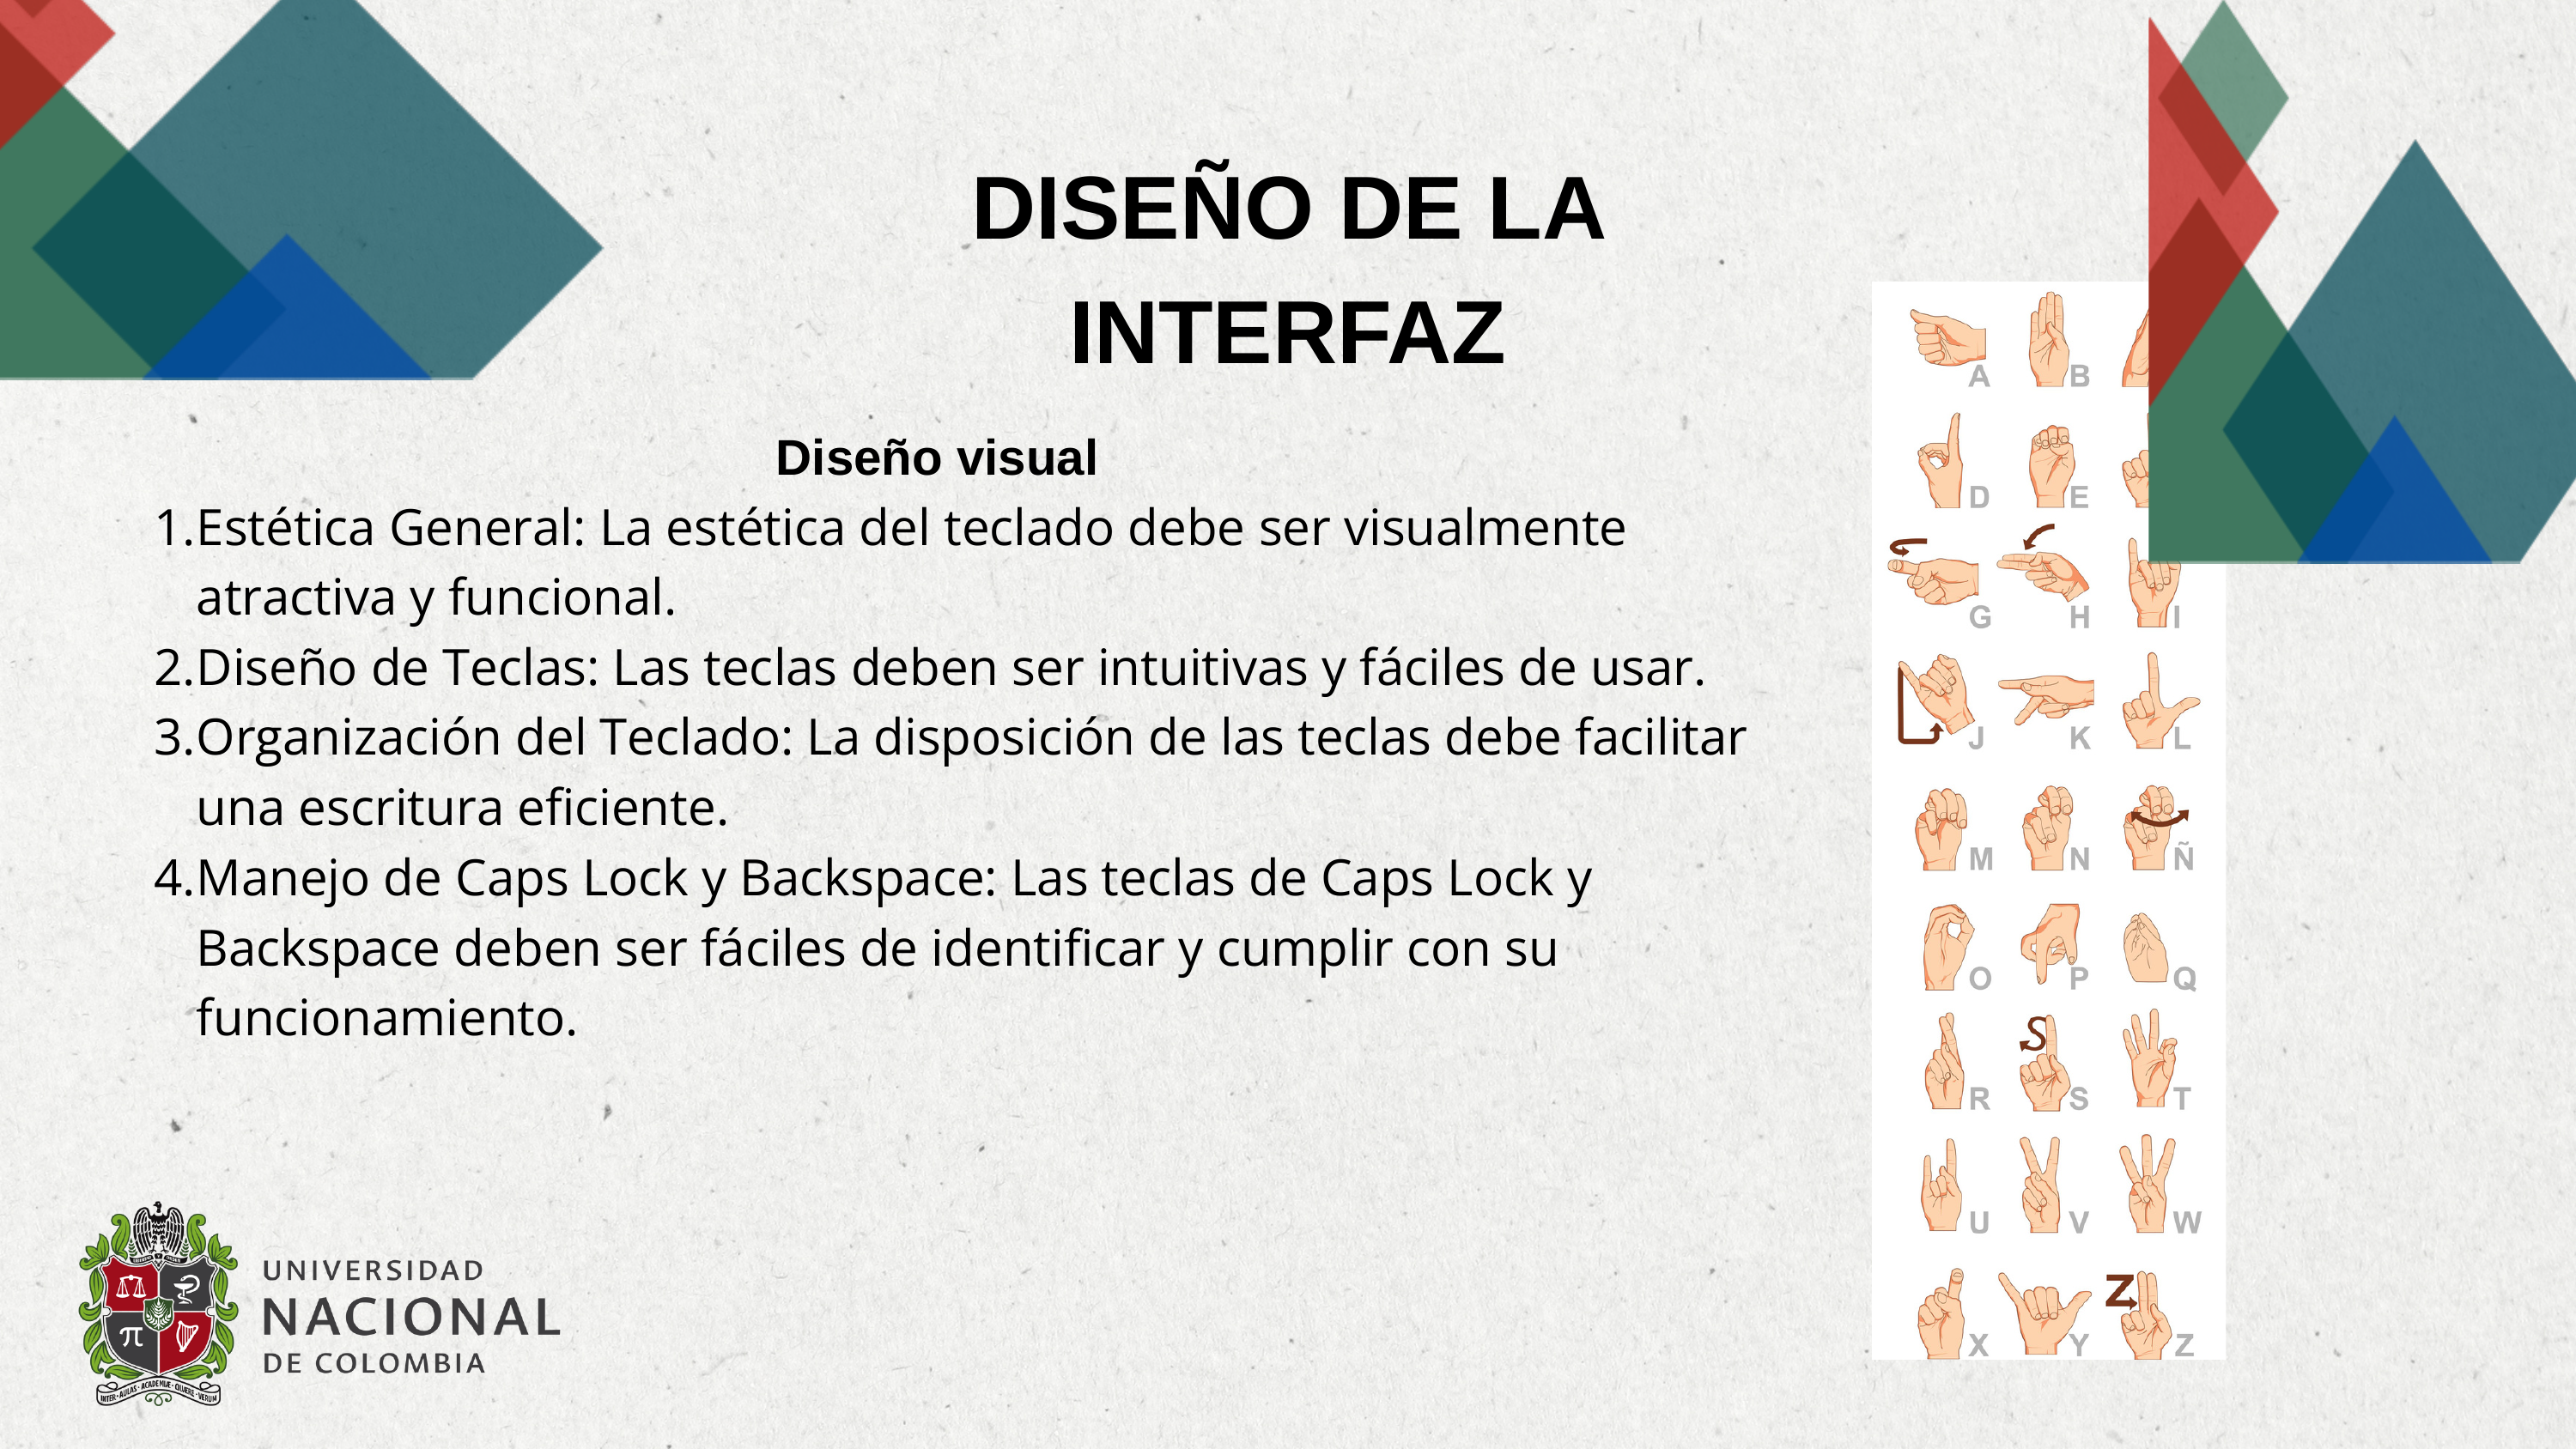

DISEÑO DE LA INTERFAZ

Diseño visual
Estética General: La estética del teclado debe ser visualmente atractiva y funcional.
Diseño de Teclas: Las teclas deben ser intuitivas y fáciles de usar.
Organización del Teclado: La disposición de las teclas debe facilitar una escritura eficiente.
Manejo de Caps Lock y Backspace: Las teclas de Caps Lock y Backspace deben ser fáciles de identificar y cumplir con su funcionamiento.